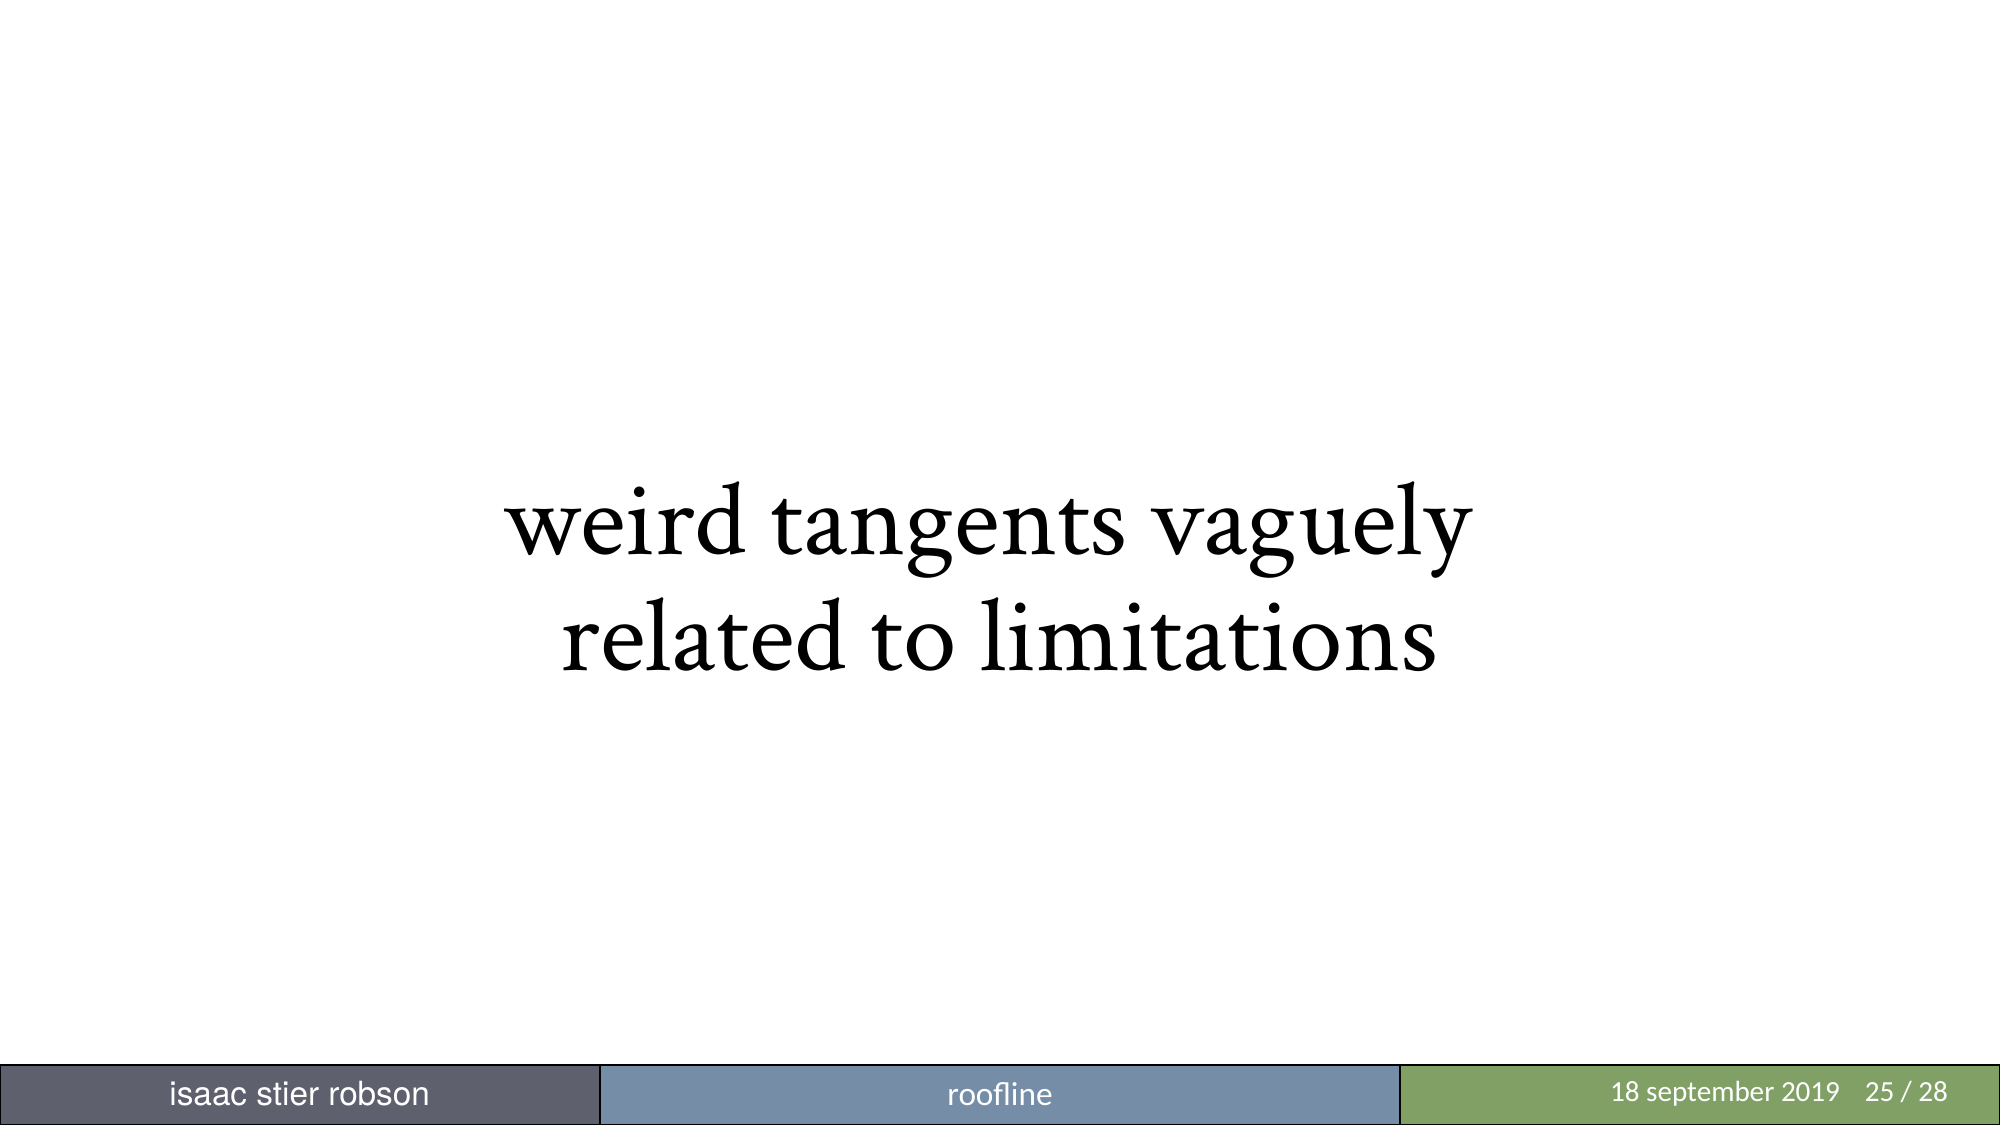

# weird tangents vaguely related to limitations
isaac stier robson
roofline
	       18 september 2019	25 / 28